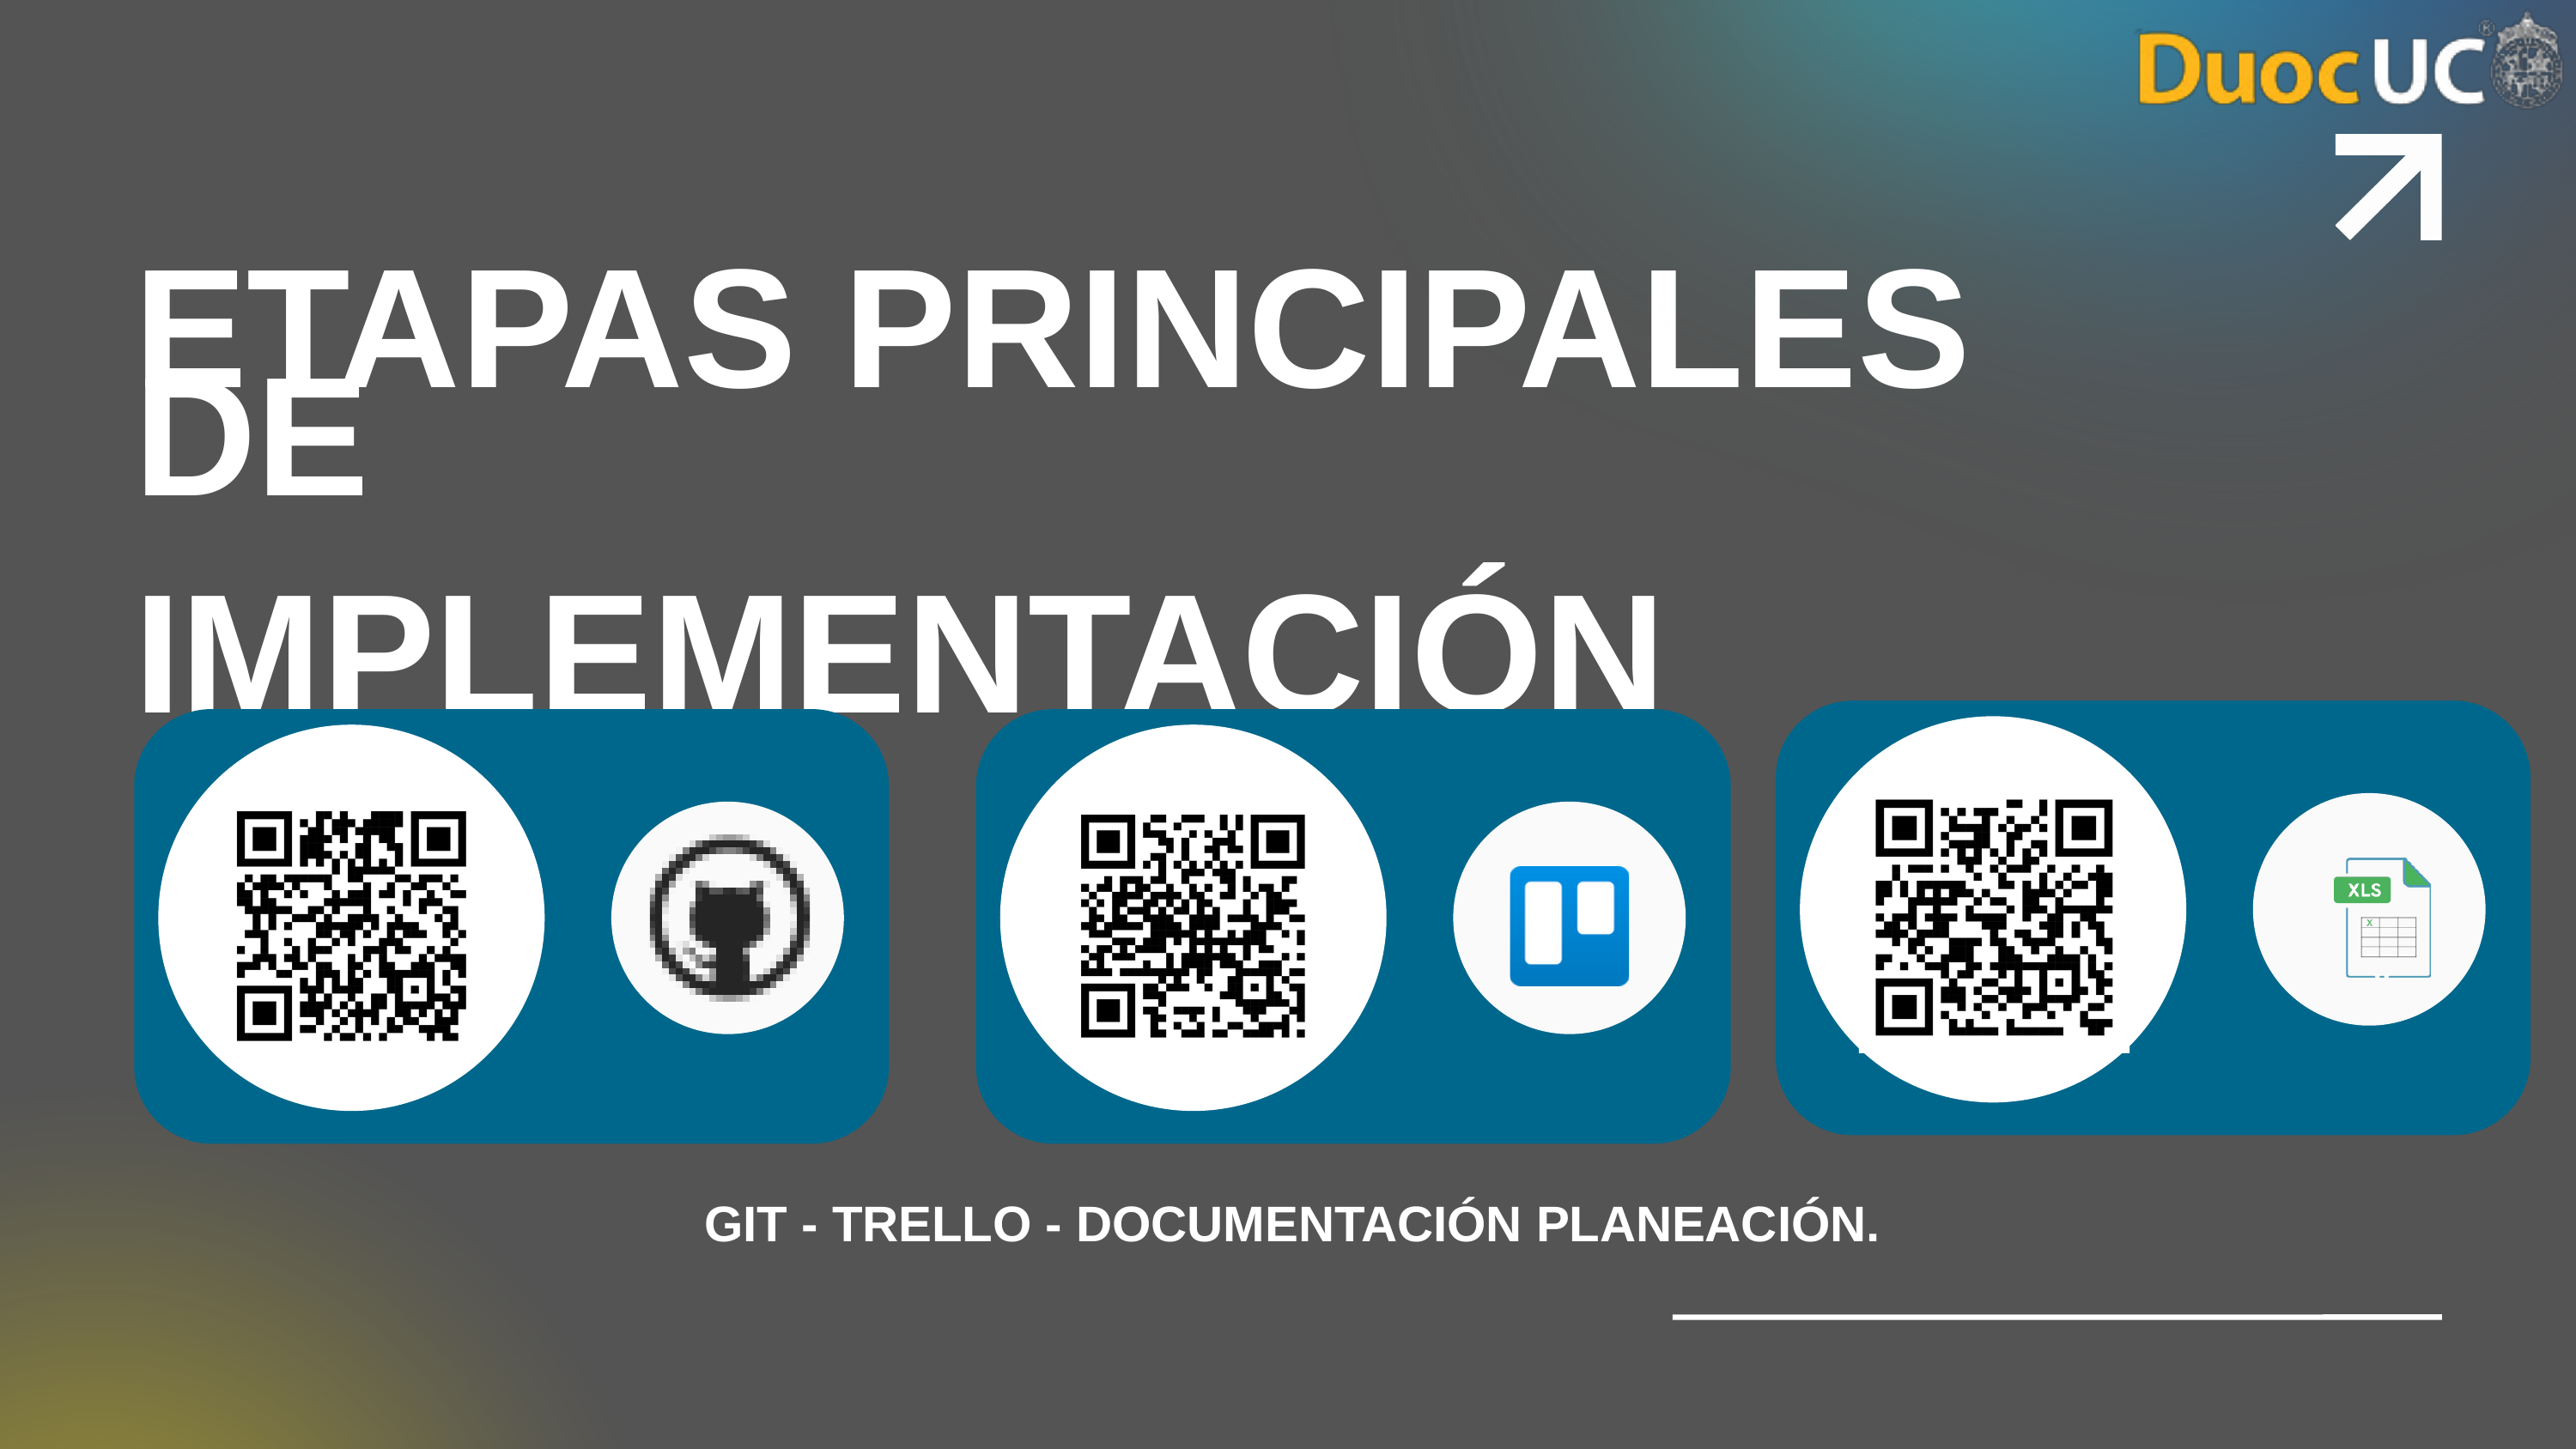

ETAPAS PRINCIPALES DE

IMPLEMENTACIÓN

GIT - TRELLO - DOCUMENTACIÓN PLANEACIÓN.